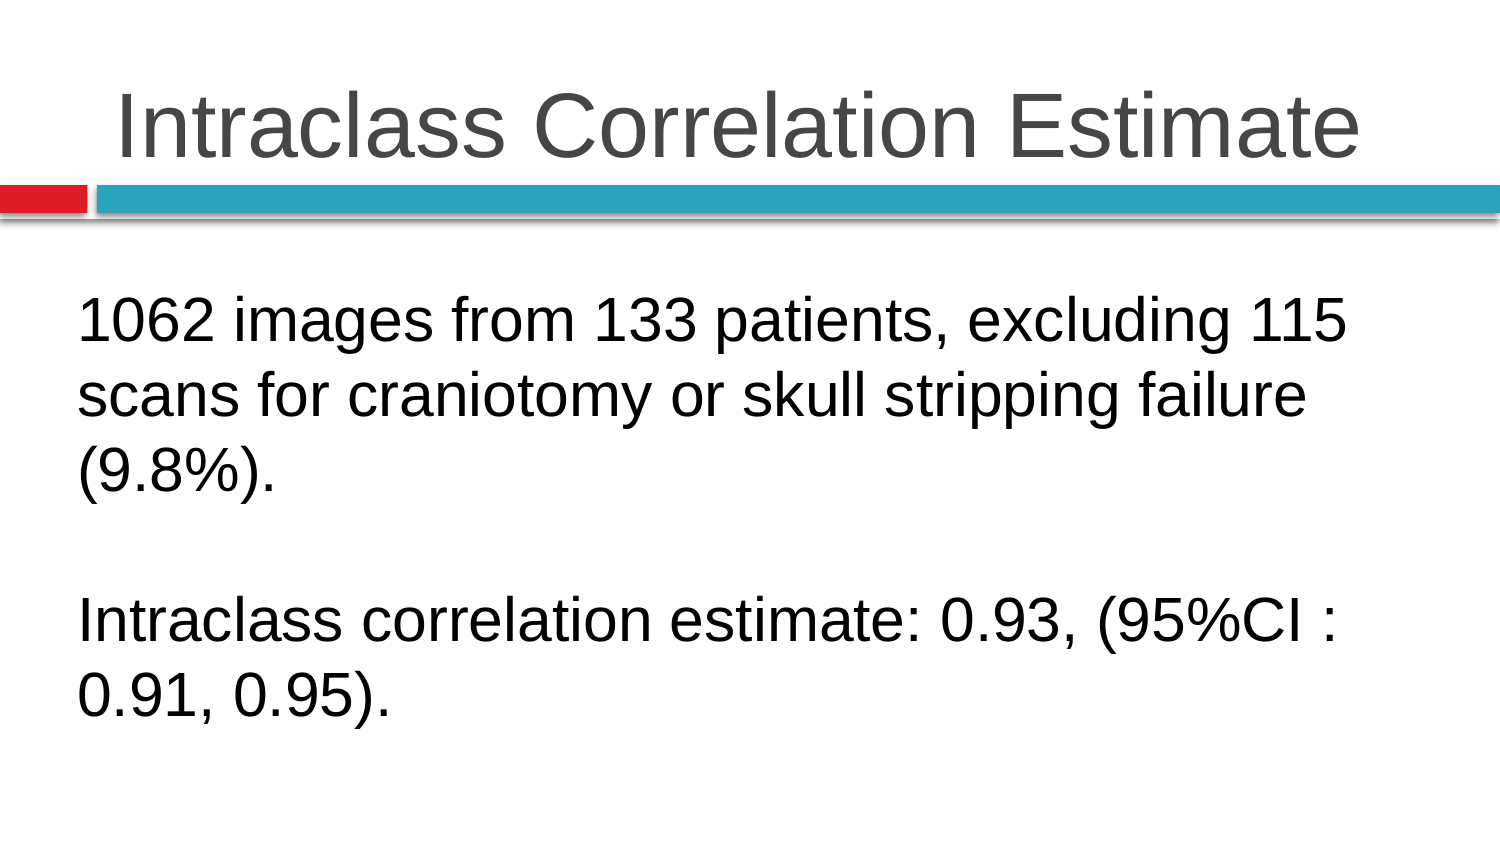

# Intraclass Correlation Estimate
1062 images from 133 patients, excluding 115 scans for craniotomy or skull stripping failure (9.8%).

Intraclass correlation estimate: 0.93, (95%CI : 0.91, 0.95).